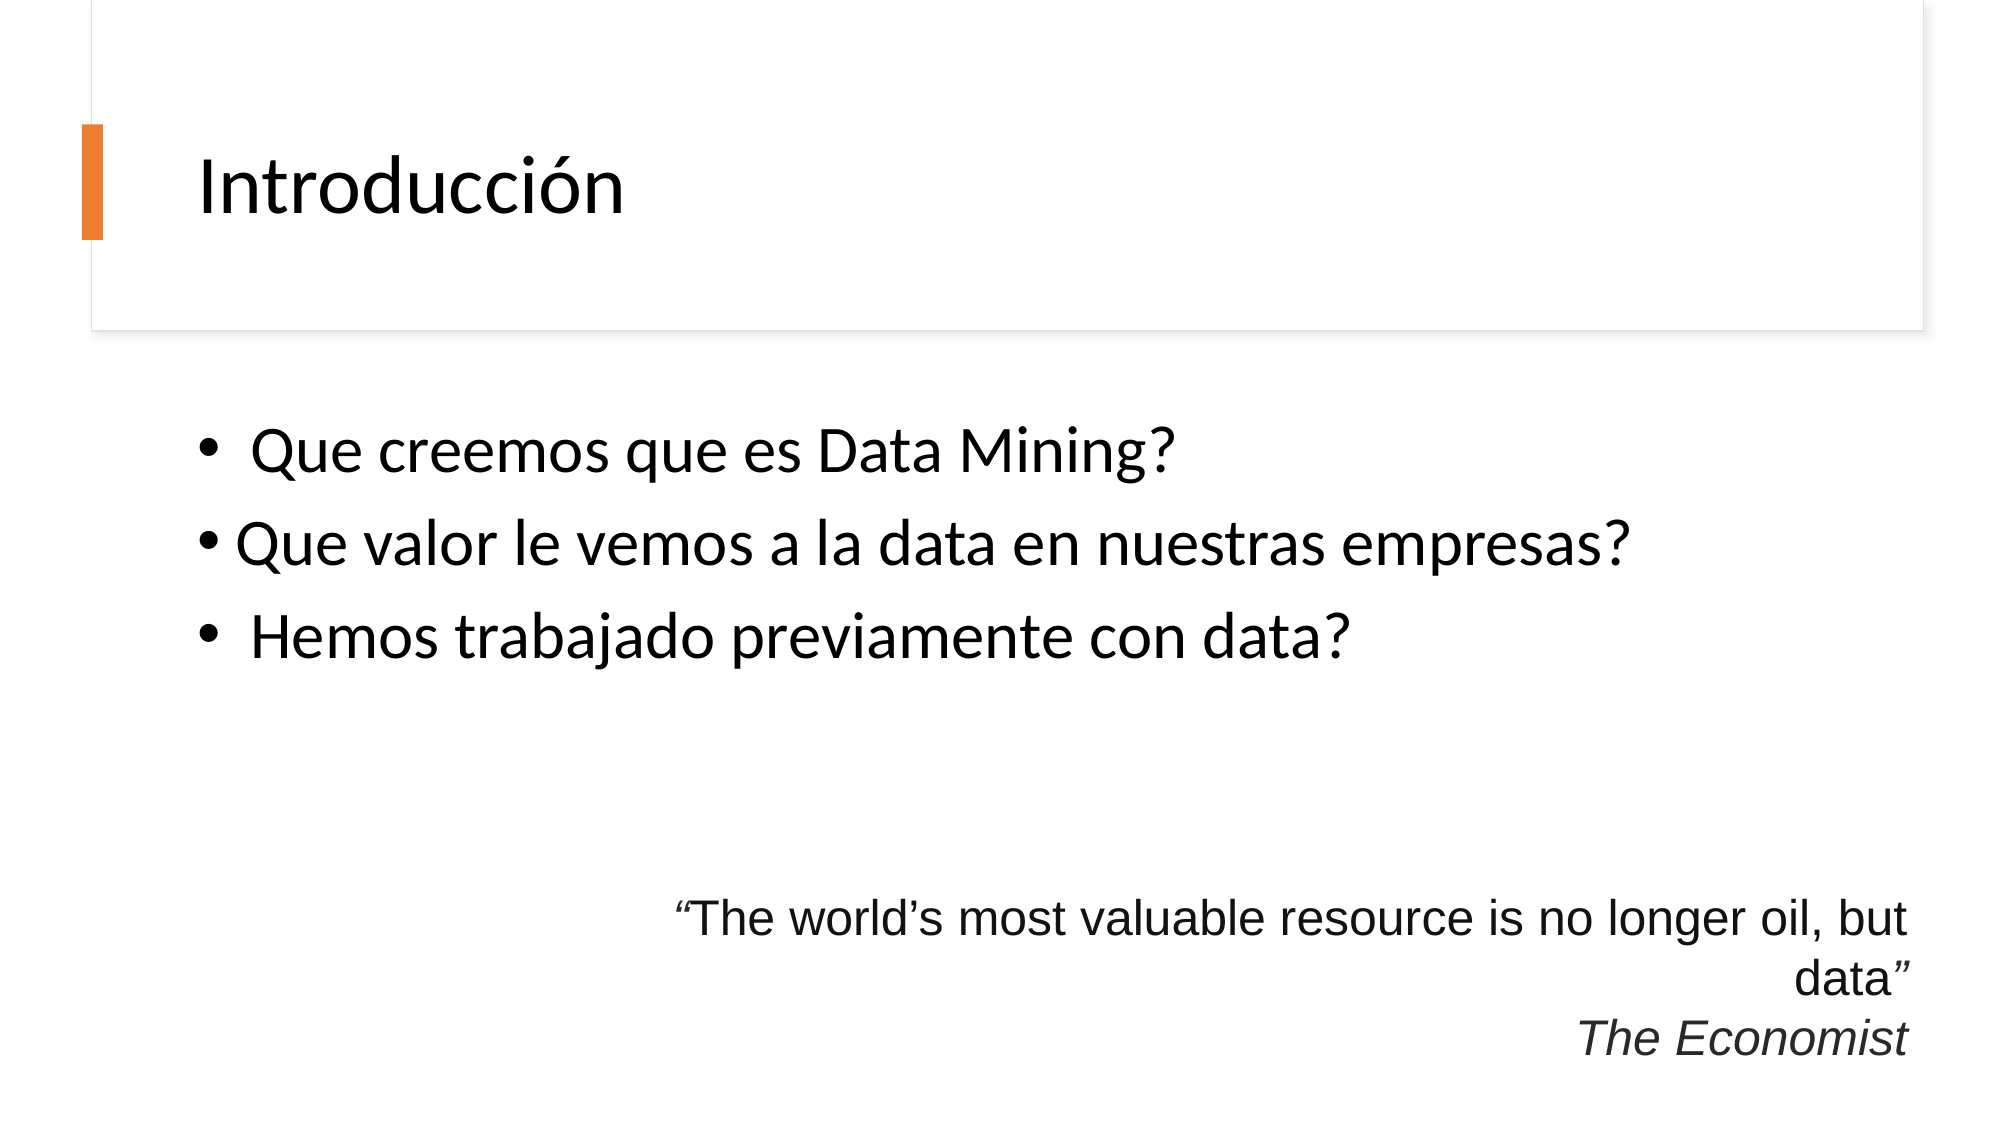

# Introducción

 Que creemos que es Data Mining?
Que valor le vemos a la data en nuestras empresas?
 Hemos trabajado previamente con data?

“The world’s most valuable resource is no longer oil, but data”
The Economist